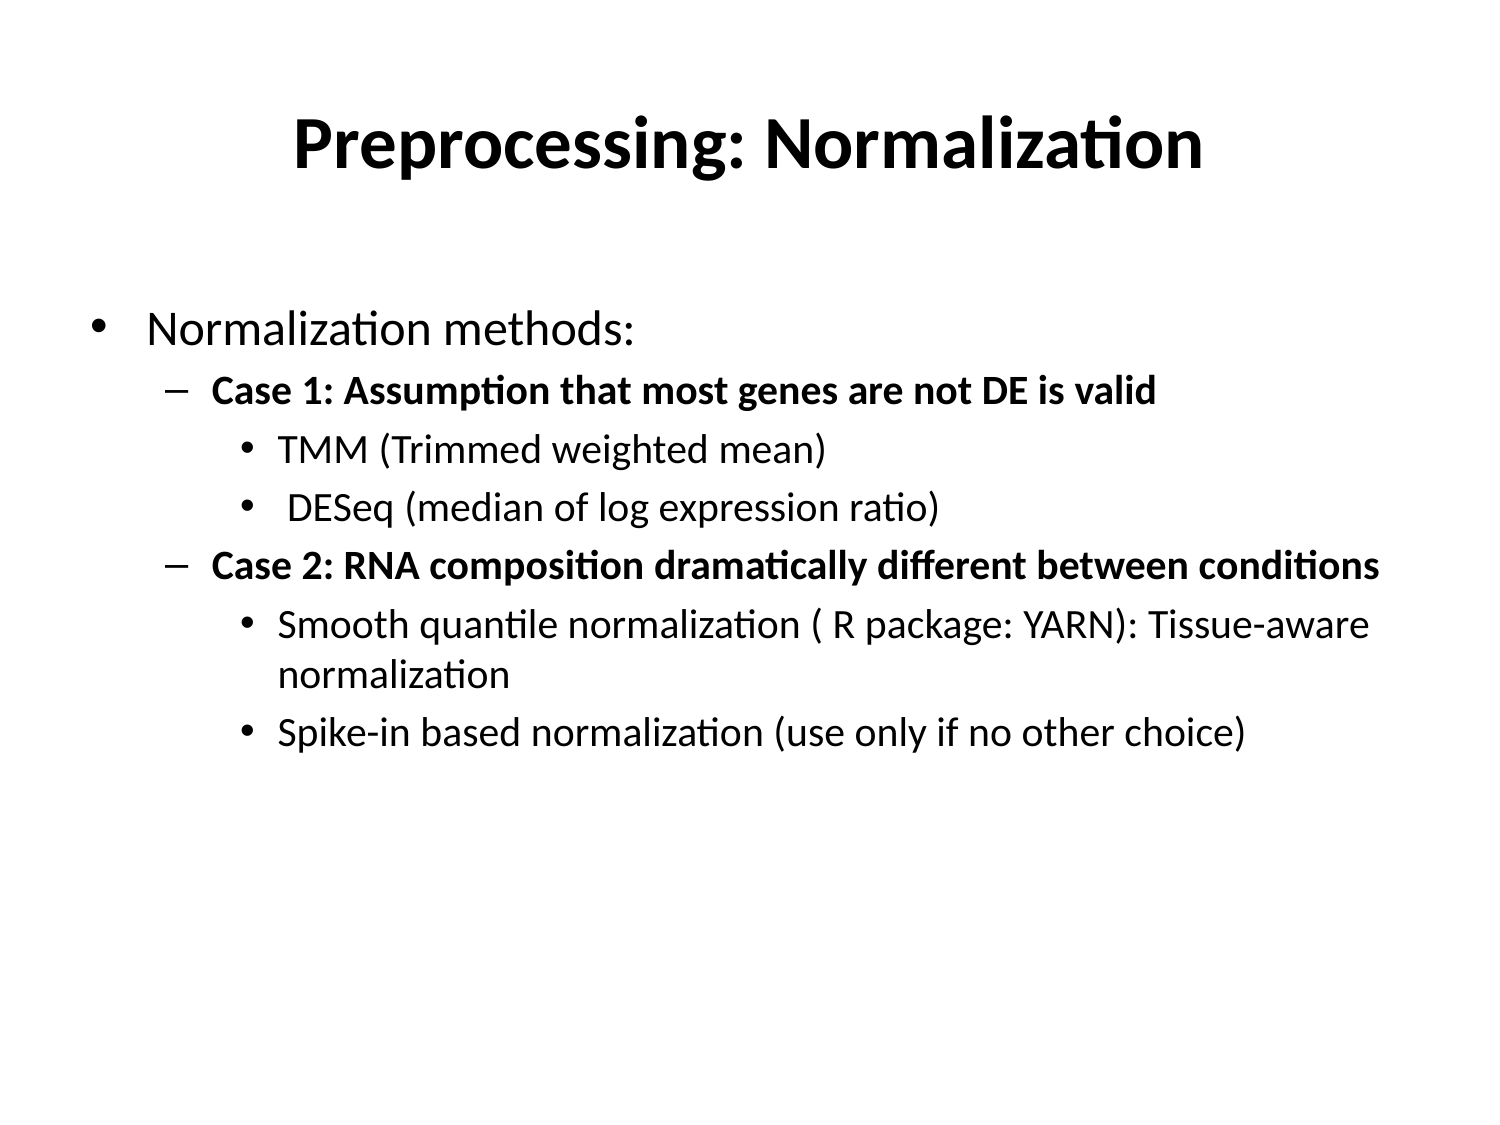

# Preprocessing: Normalization
Normalization methods:
Case 1: Assumption that most genes are not DE is valid
TMM (Trimmed weighted mean)
 DESeq (median of log expression ratio)
Case 2: RNA composition dramatically different between conditions
Smooth quantile normalization ( R package: YARN): Tissue-aware normalization
Spike-in based normalization (use only if no other choice)